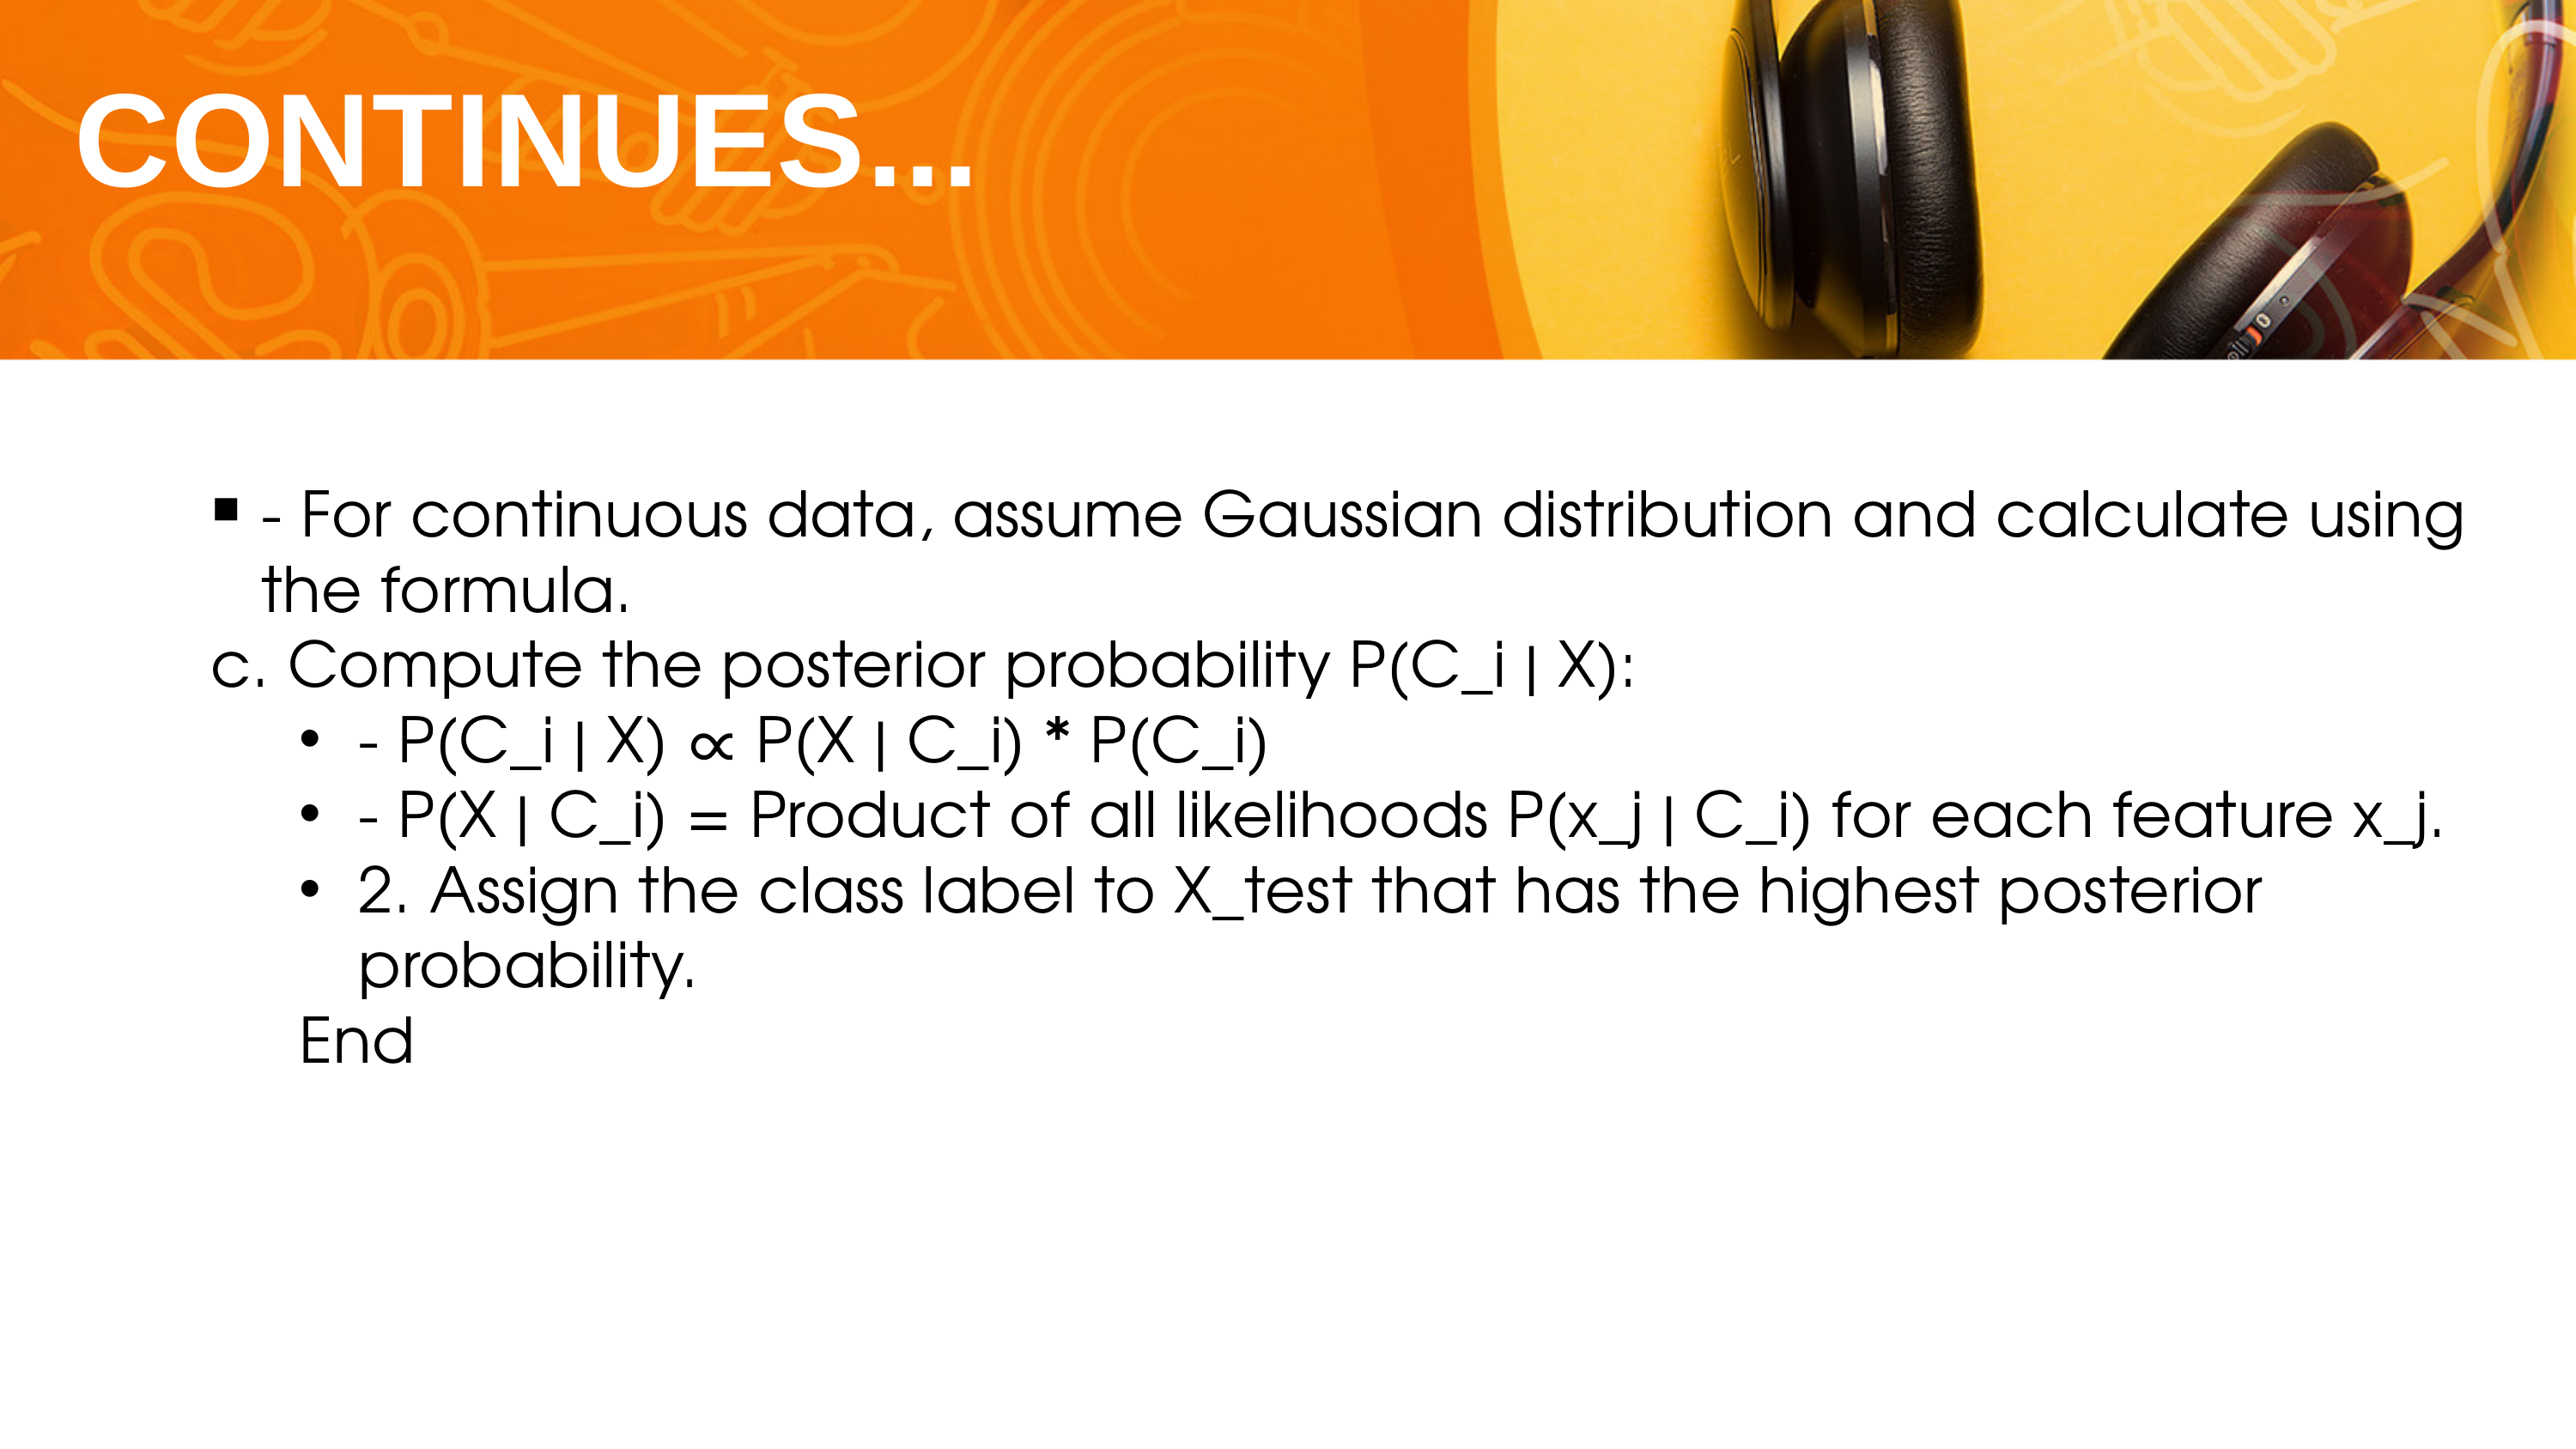

CONTINUES...
- For continuous data, assume Gaussian distribution and calculate using the formula.
c. Compute the posterior probability P(C_i | X):
- P(C_i | X) ∝ P(X | C_i) * P(C_i)
- P(X | C_i) = Product of all likelihoods P(x_j | C_i) for each feature x_j.
2. Assign the class label to X_test that has the highest posterior probability.
End